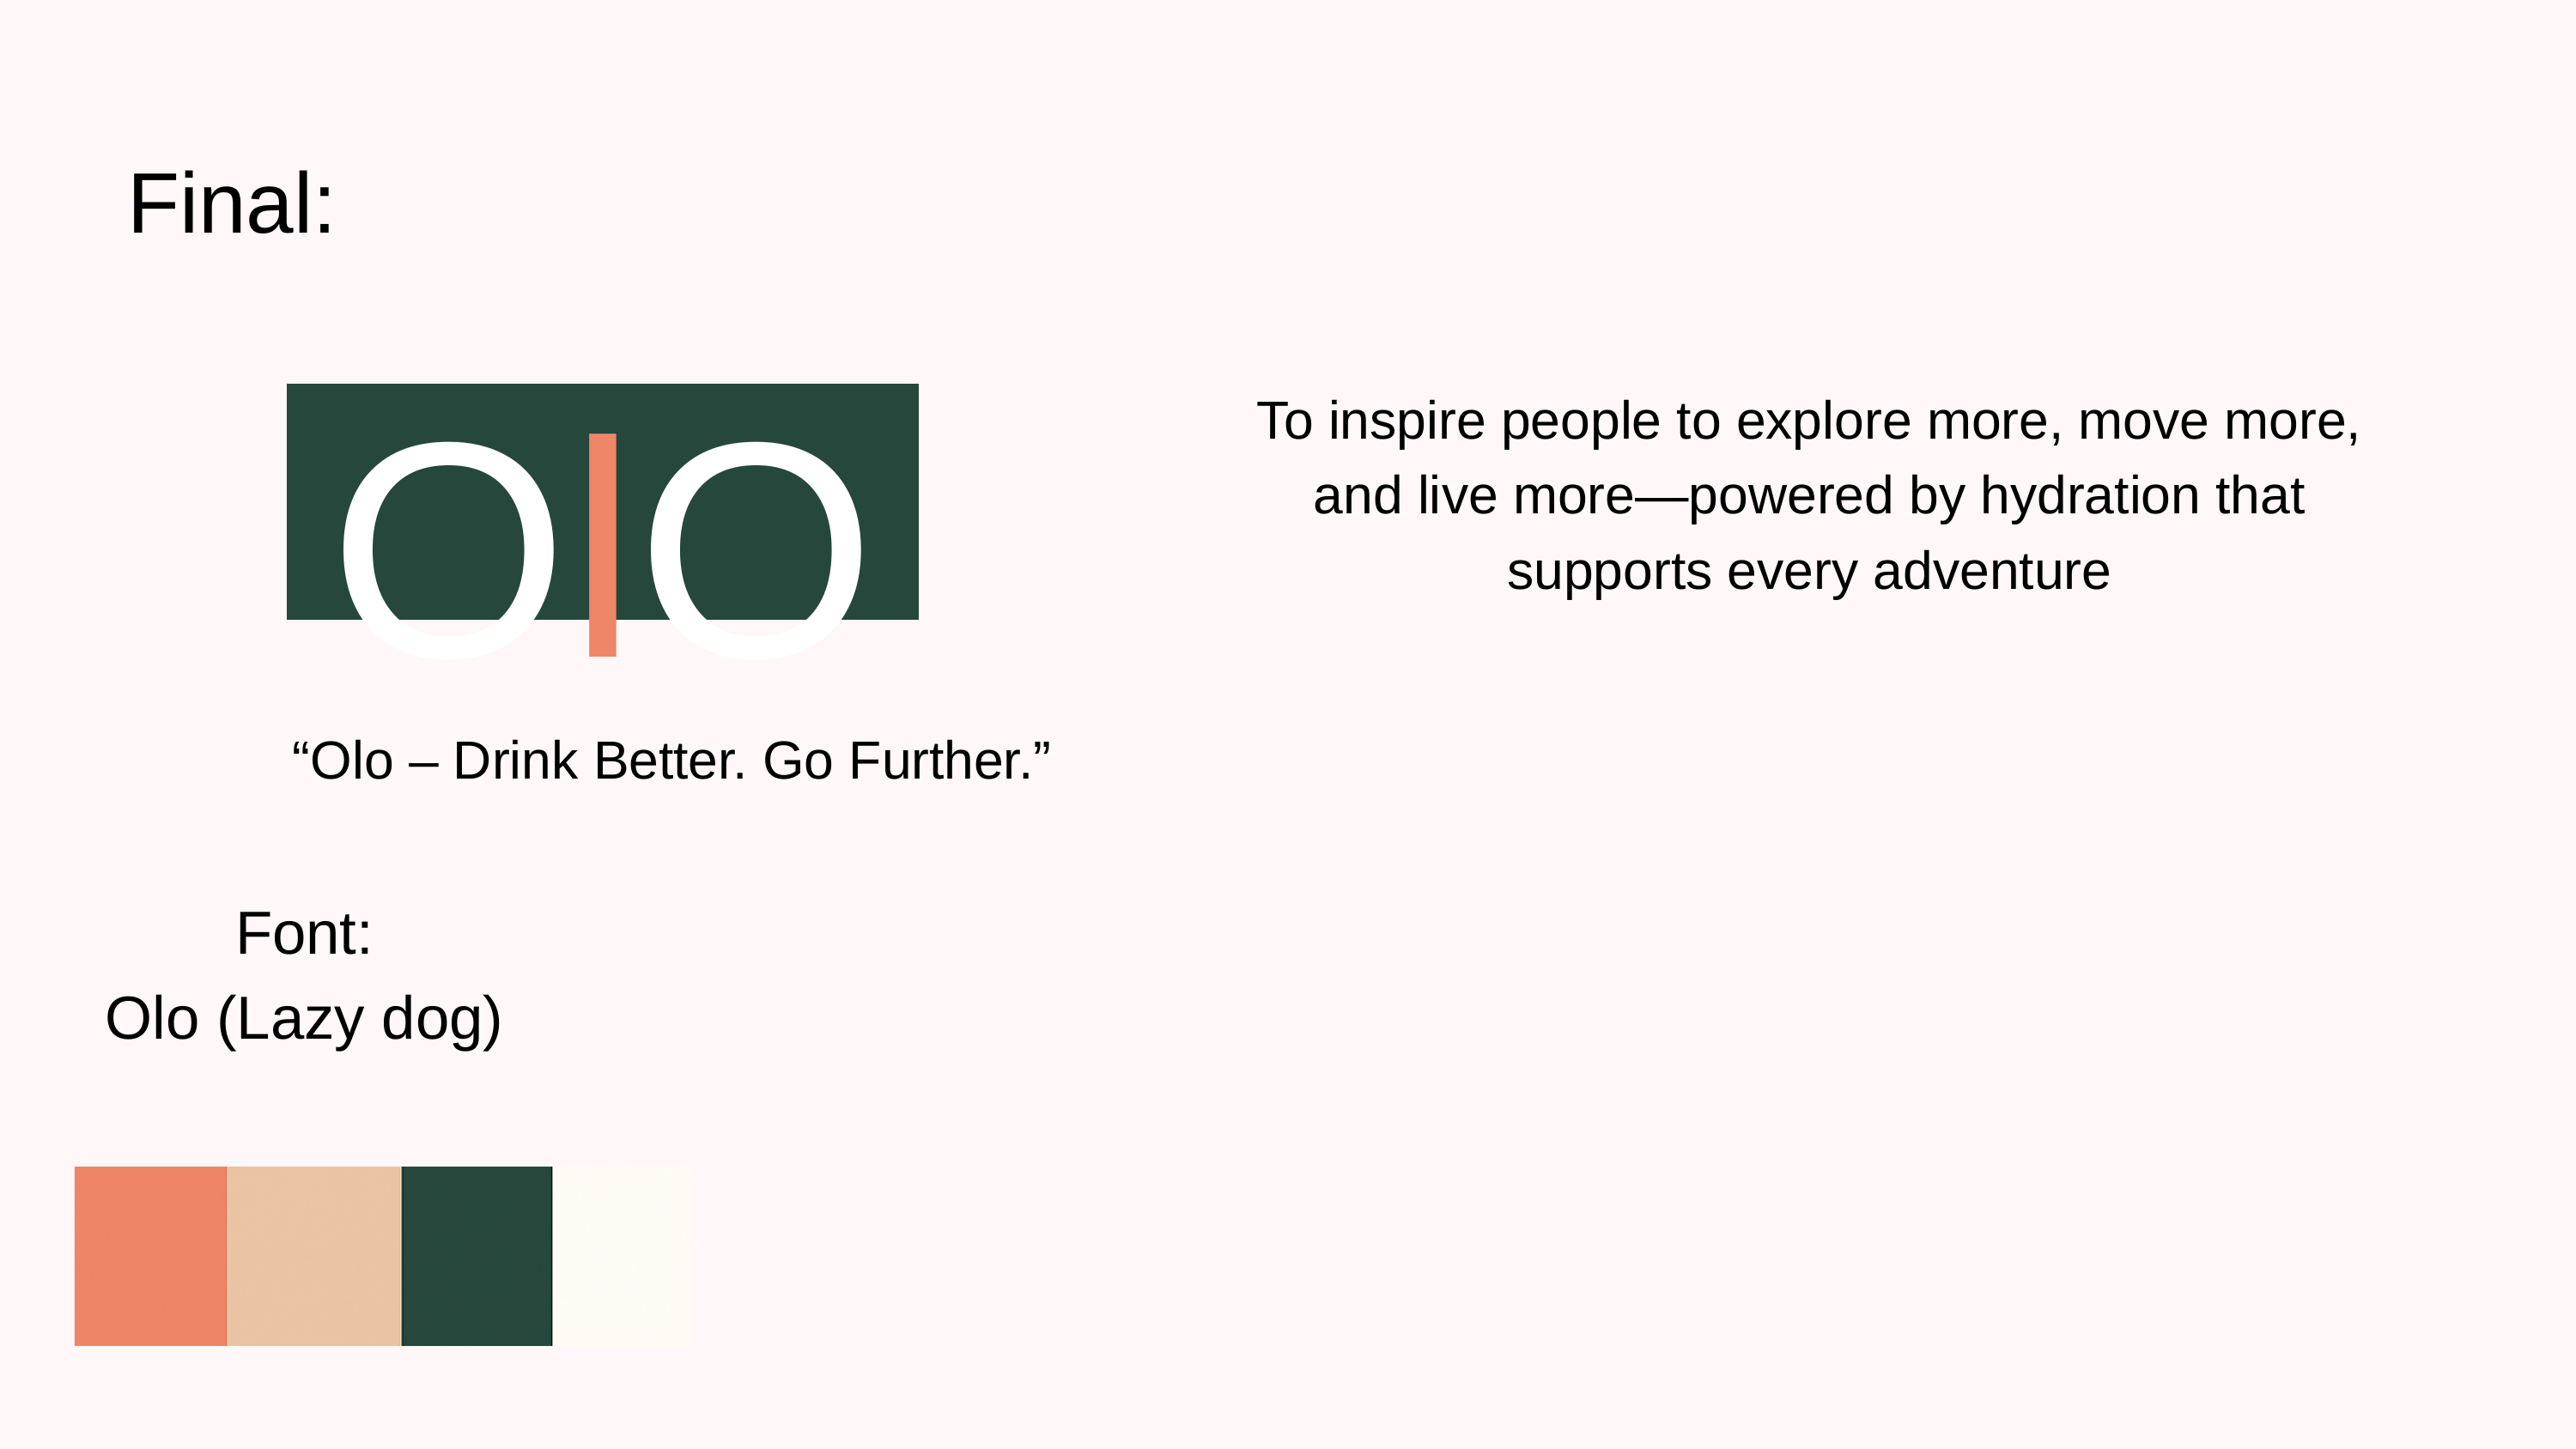

Final:
OlO
To inspire people to explore more, move more, and live more—powered by hydration that supports every adventure

“Olo – Drink Better. Go Further.”
Font:
Olo (Lazy dog)